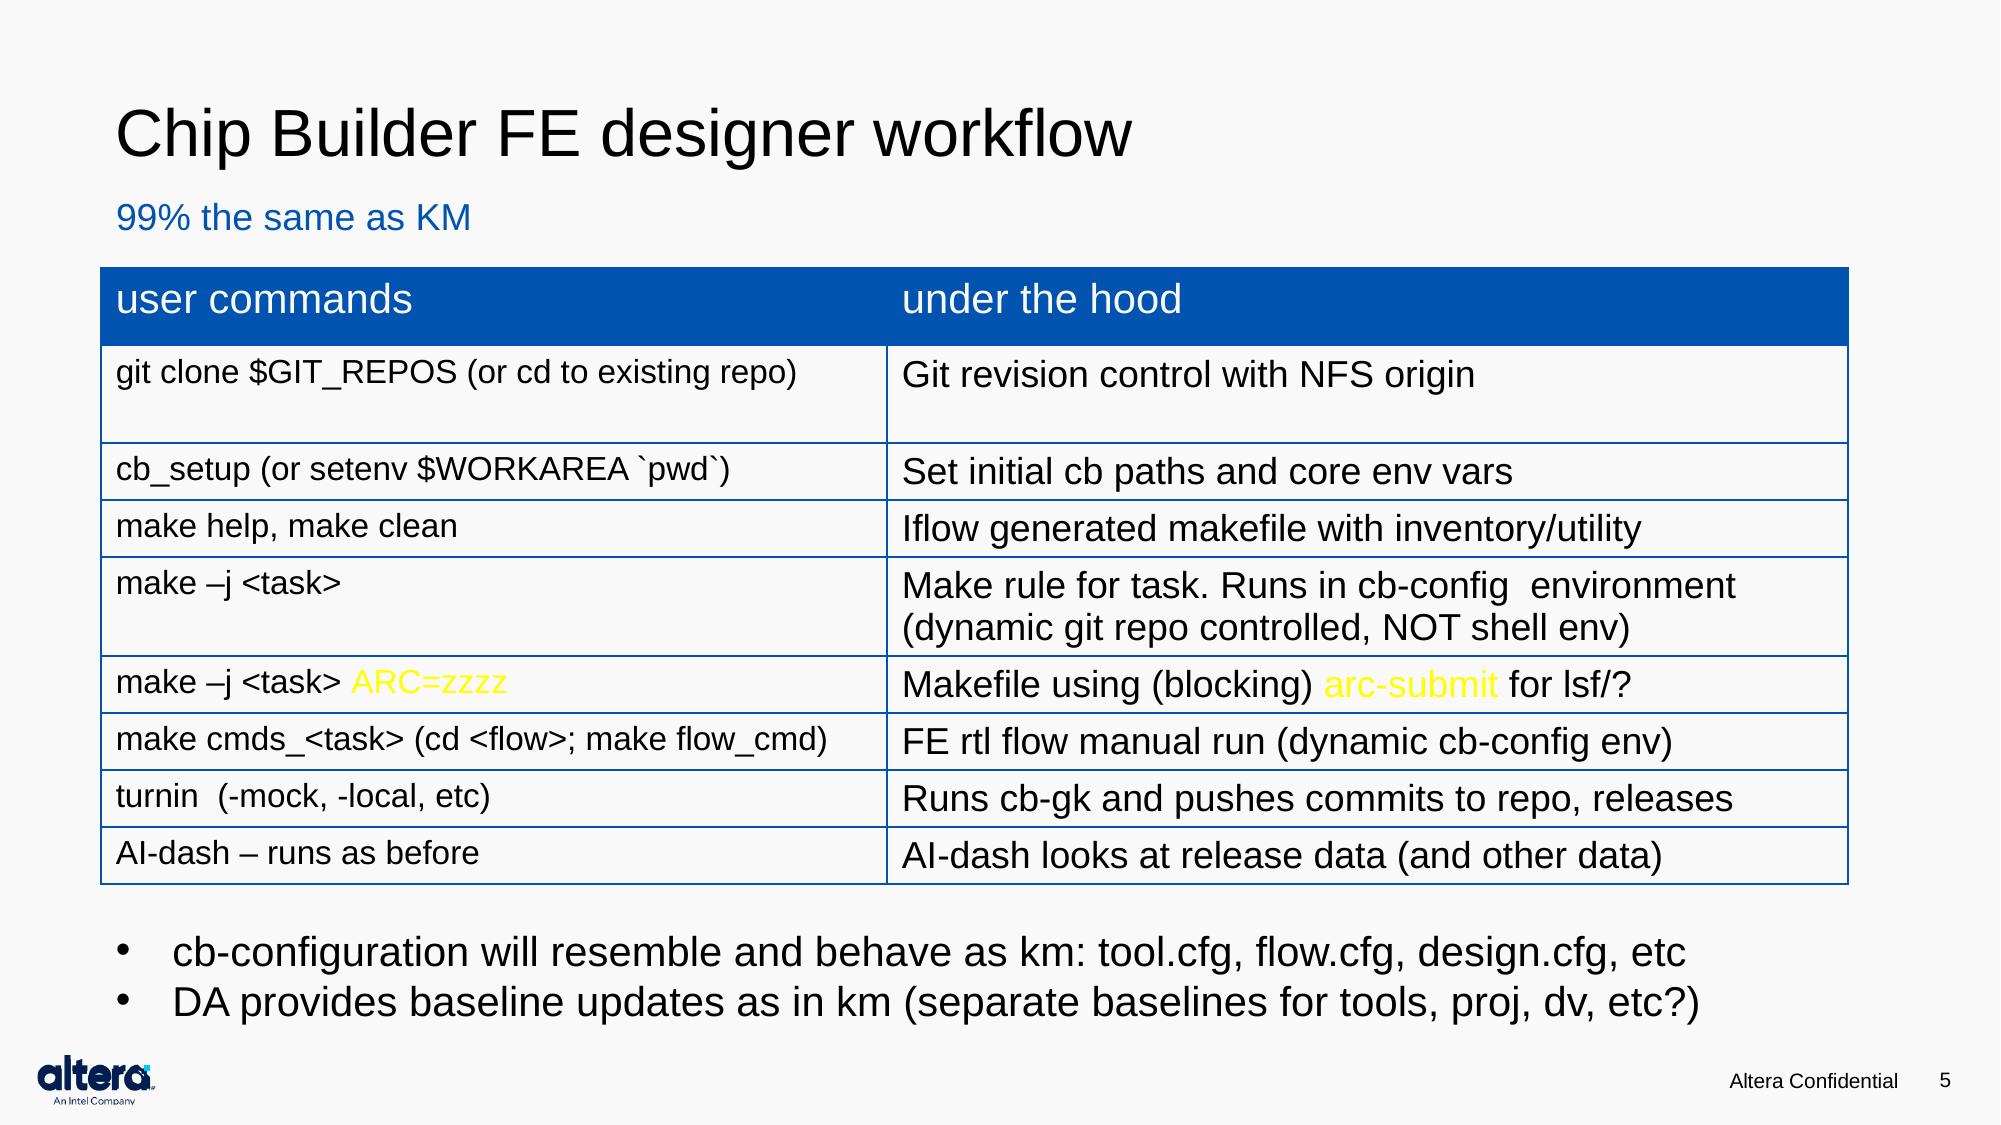

5
# Chip Builder FE designer workflow
99% the same as KM
| user commands | under the hood |
| --- | --- |
| git clone $GIT\_REPOS (or cd to existing repo) | Git revision control with NFS origin |
| cb\_setup (or setenv $WORKAREA `pwd`) | Set initial cb paths and core env vars |
| make help, make clean | Iflow generated makefile with inventory/utility |
| make –j <task> | Make rule for task. Runs in cb-config environment (dynamic git repo controlled, NOT shell env) |
| make –j <task> ARC=zzzz | Makefile using (blocking) arc-submit for lsf/? |
| make cmds\_<task> (cd <flow>; make flow\_cmd) | FE rtl flow manual run (dynamic cb-config env) |
| turnin (-mock, -local, etc) | Runs cb-gk and pushes commits to repo, releases |
| AI-dash – runs as before | AI-dash looks at release data (and other data) |
cb-configuration will resemble and behave as km: tool.cfg, flow.cfg, design.cfg, etc
DA provides baseline updates as in km (separate baselines for tools, proj, dv, etc?)